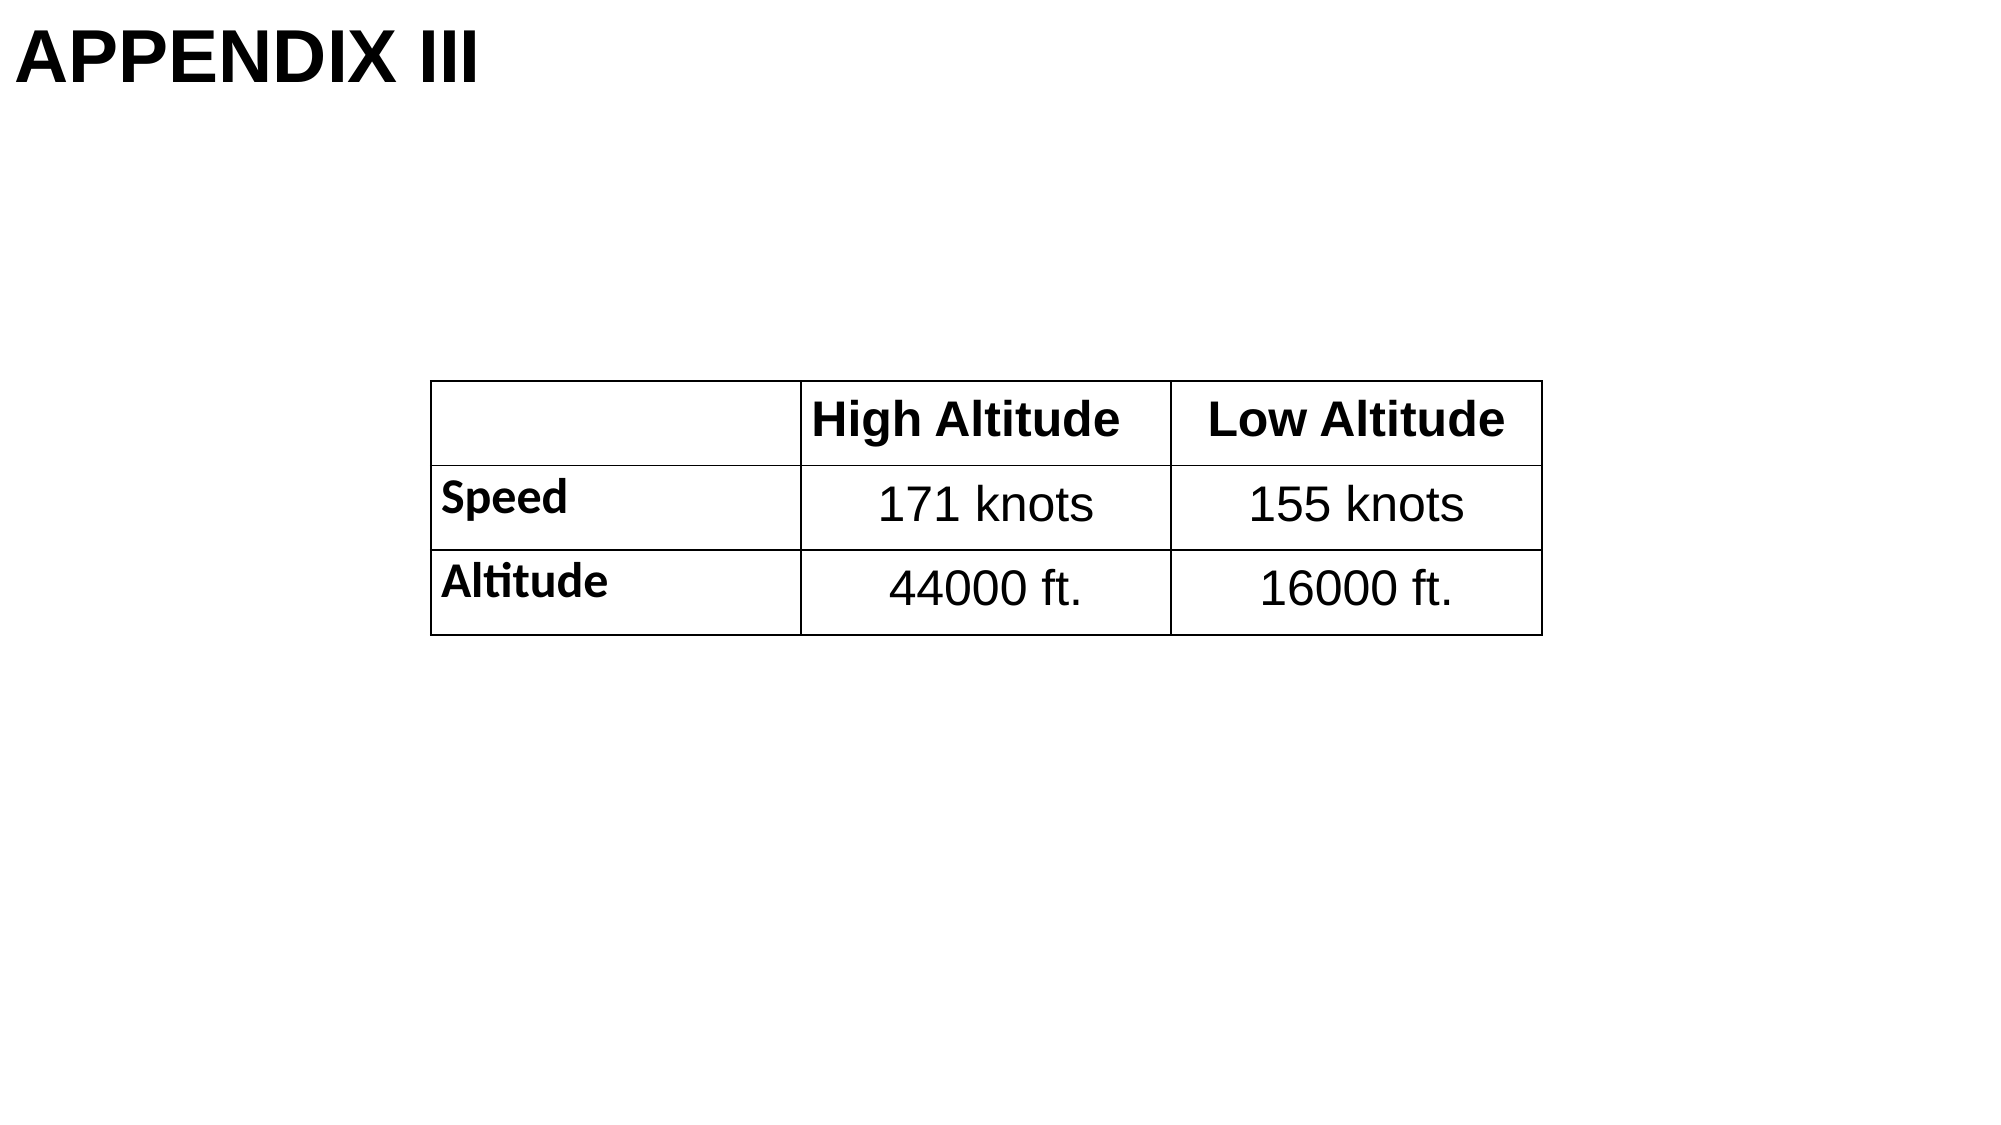

APPENDIX III
|  | High Altitude | Low Altitude |
| --- | --- | --- |
| Speed | 171 knots | 155 knots |
| Altitude | 44000 ft. | 16000 ft. |